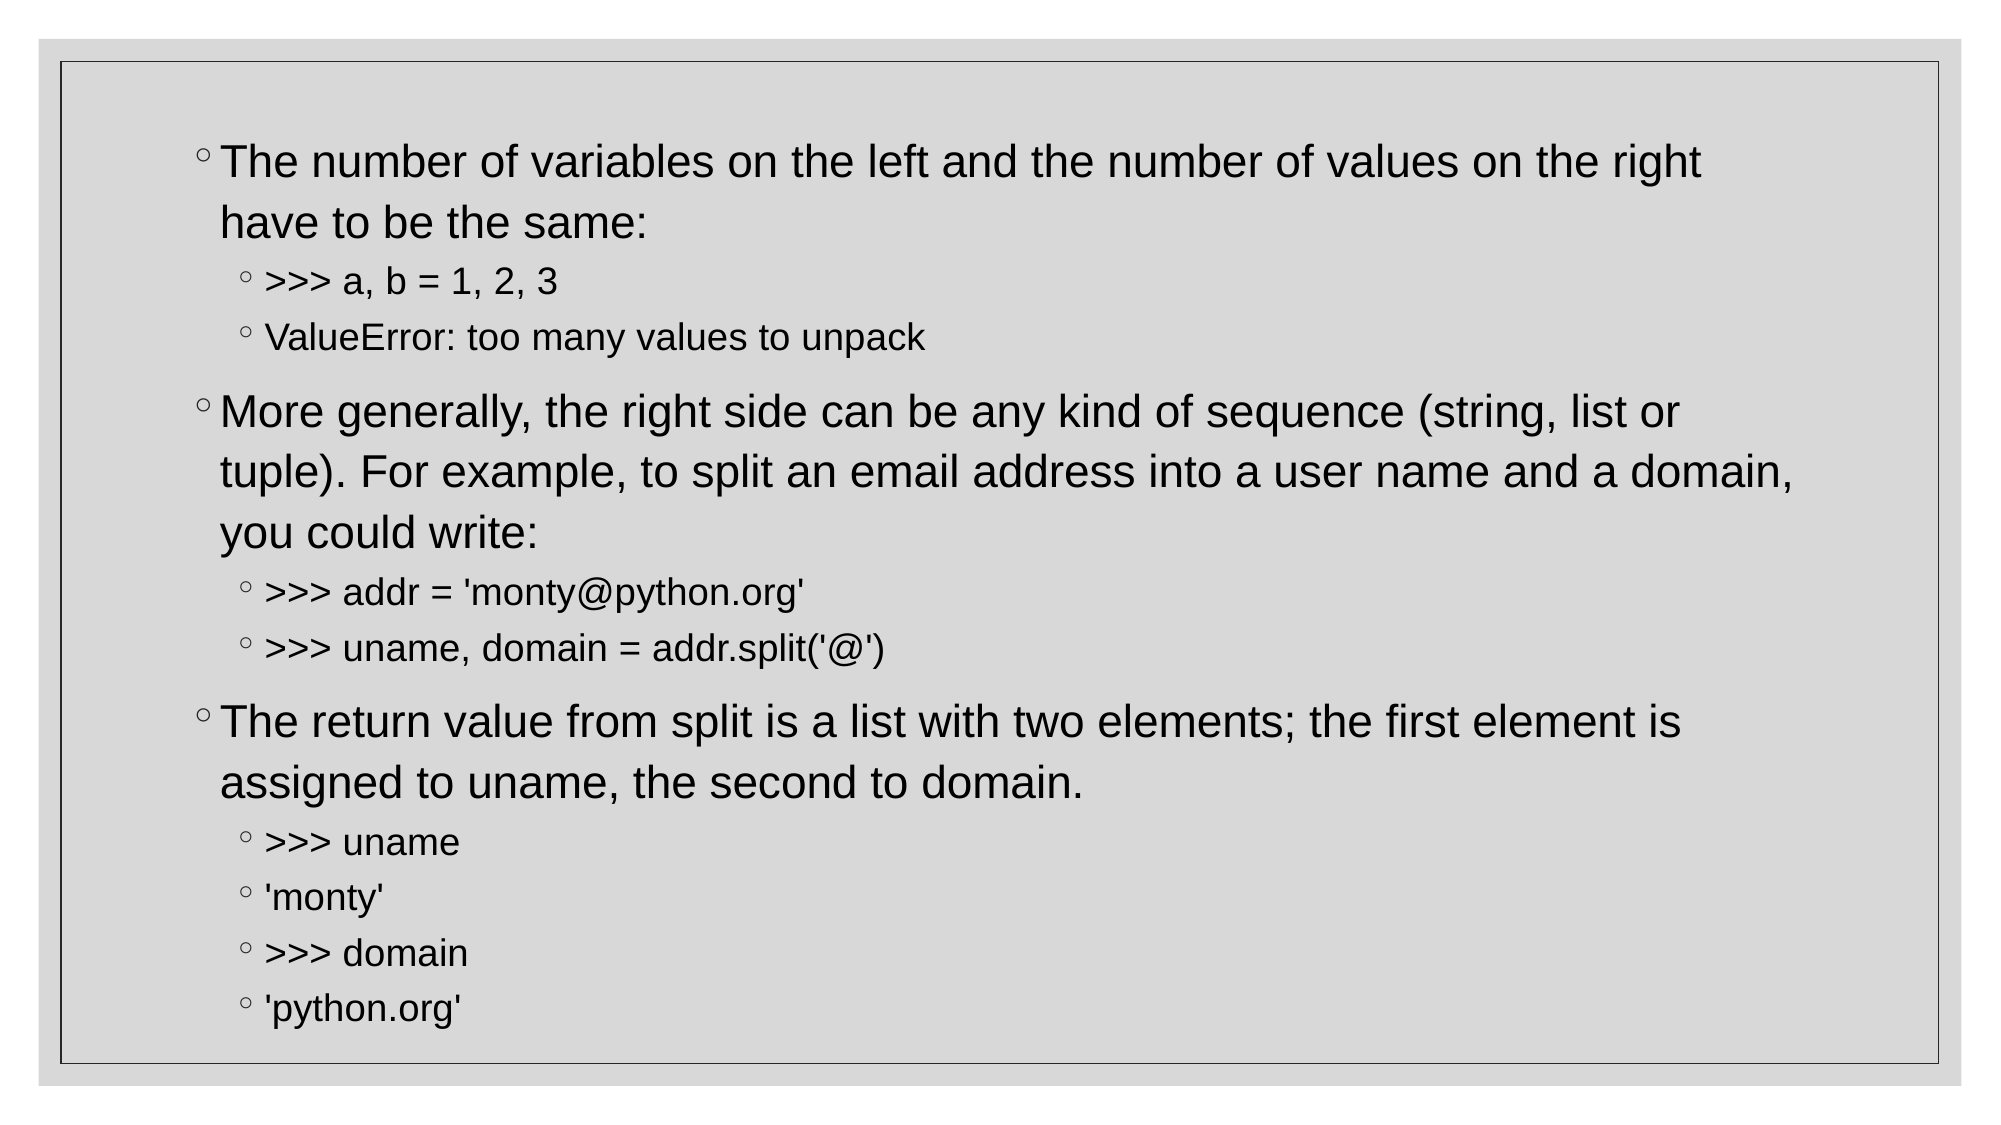

The number of variables on the left and the number of values on the right have to be the same:
>>> a, b = 1, 2, 3
ValueError: too many values to unpack
More generally, the right side can be any kind of sequence (string, list or tuple). For example, to split an email address into a user name and a domain, you could write:
>>> addr = 'monty@python.org'
>>> uname, domain = addr.split('@')
The return value from split is a list with two elements; the first element is assigned to uname, the second to domain.
>>> uname
'monty'
>>> domain
'python.org'